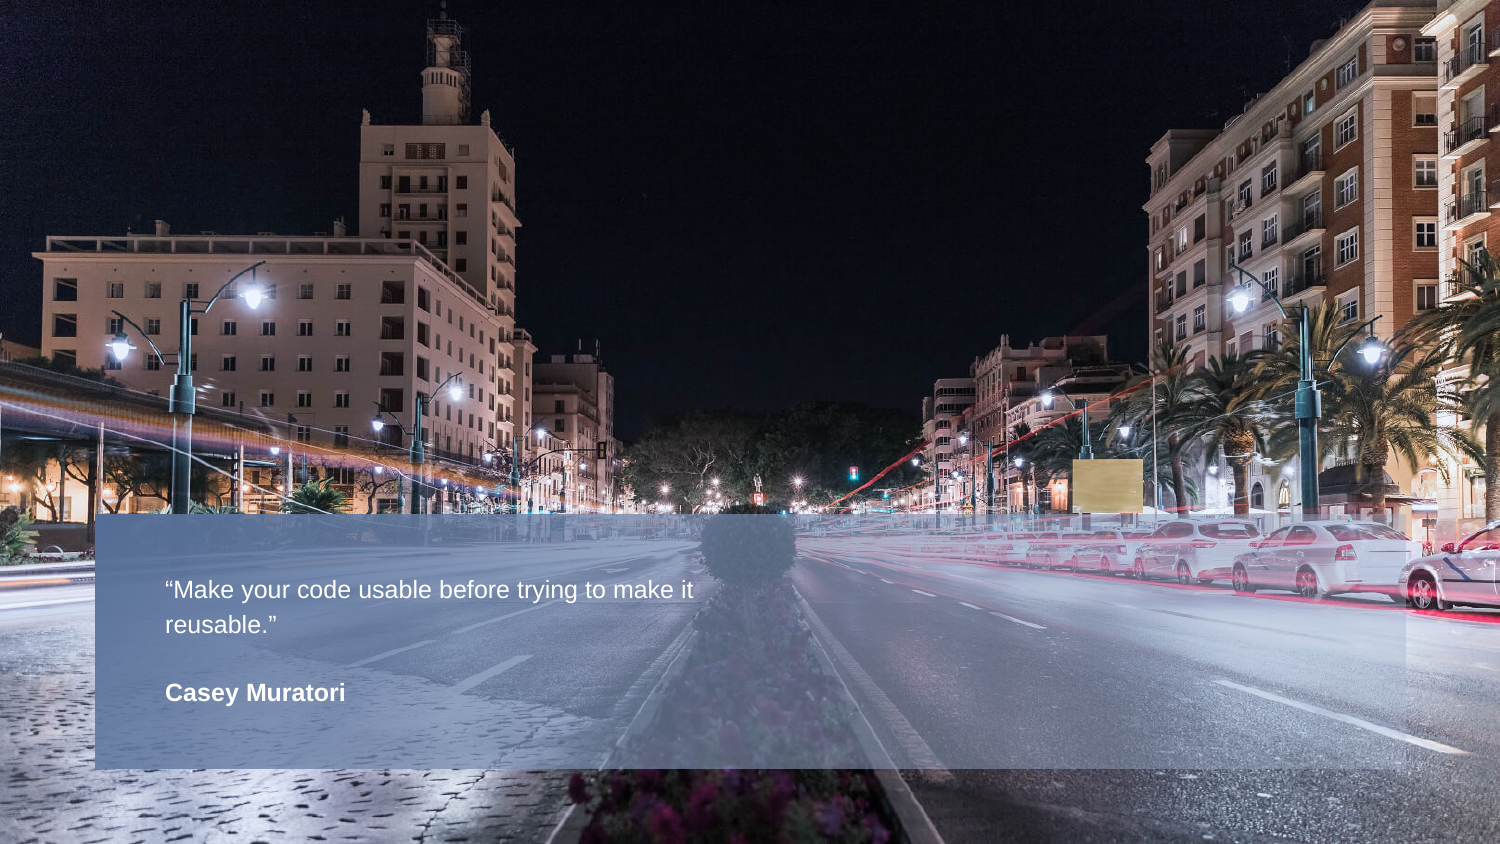

“Make your code usable before trying to make it reusable.”

Casey Muratori